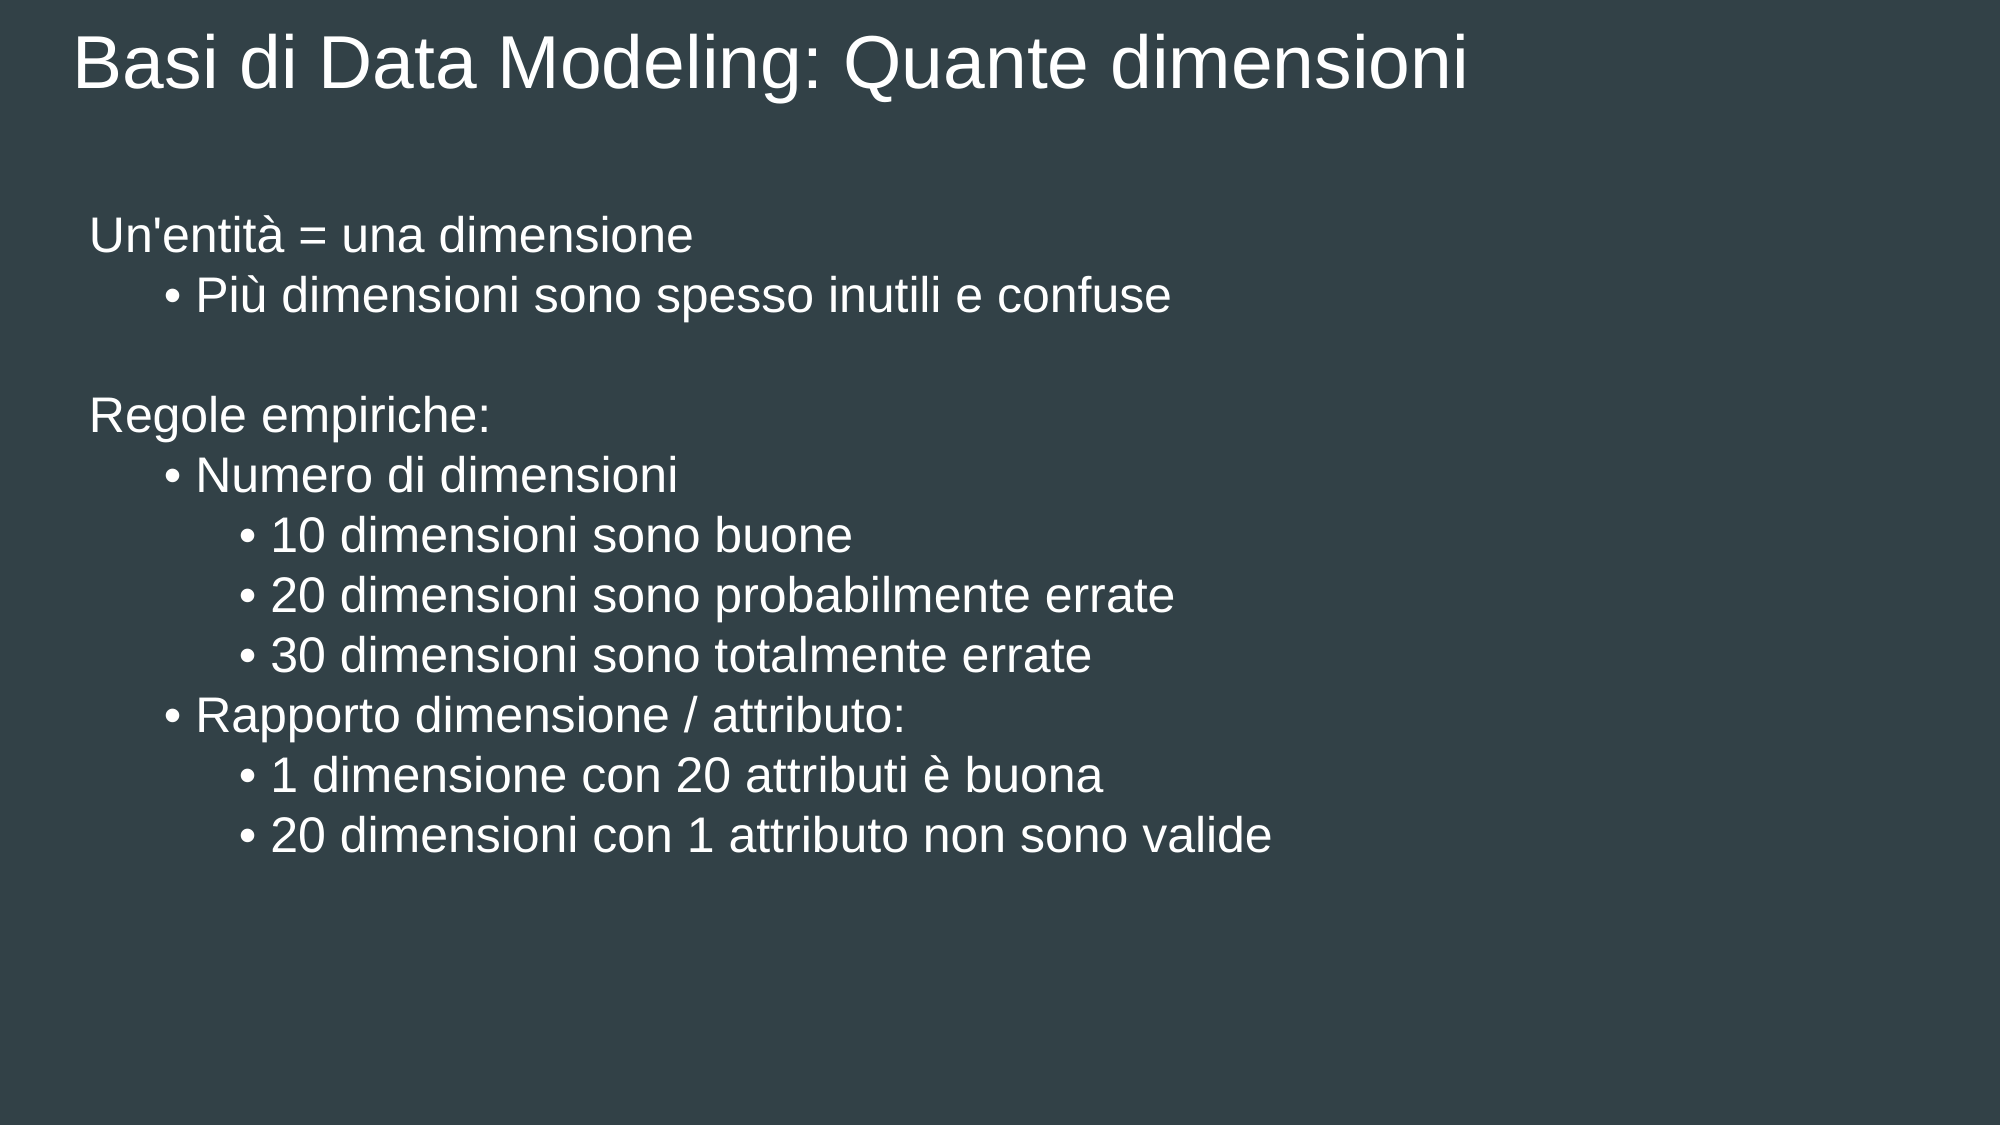

Basi di Data Modeling: Quante dimensioni
Un'entità = una dimensione
• Più dimensioni sono spesso inutili e confuse

Regole empiriche:
• Numero di dimensioni
• 10 dimensioni sono buone
• 20 dimensioni sono probabilmente errate
• 30 dimensioni sono totalmente errate
• Rapporto dimensione / attributo:
• 1 dimensione con 20 attributi è buona
• 20 dimensioni con 1 attributo non sono valide

© 2019 Microsoft. All rights reserved.